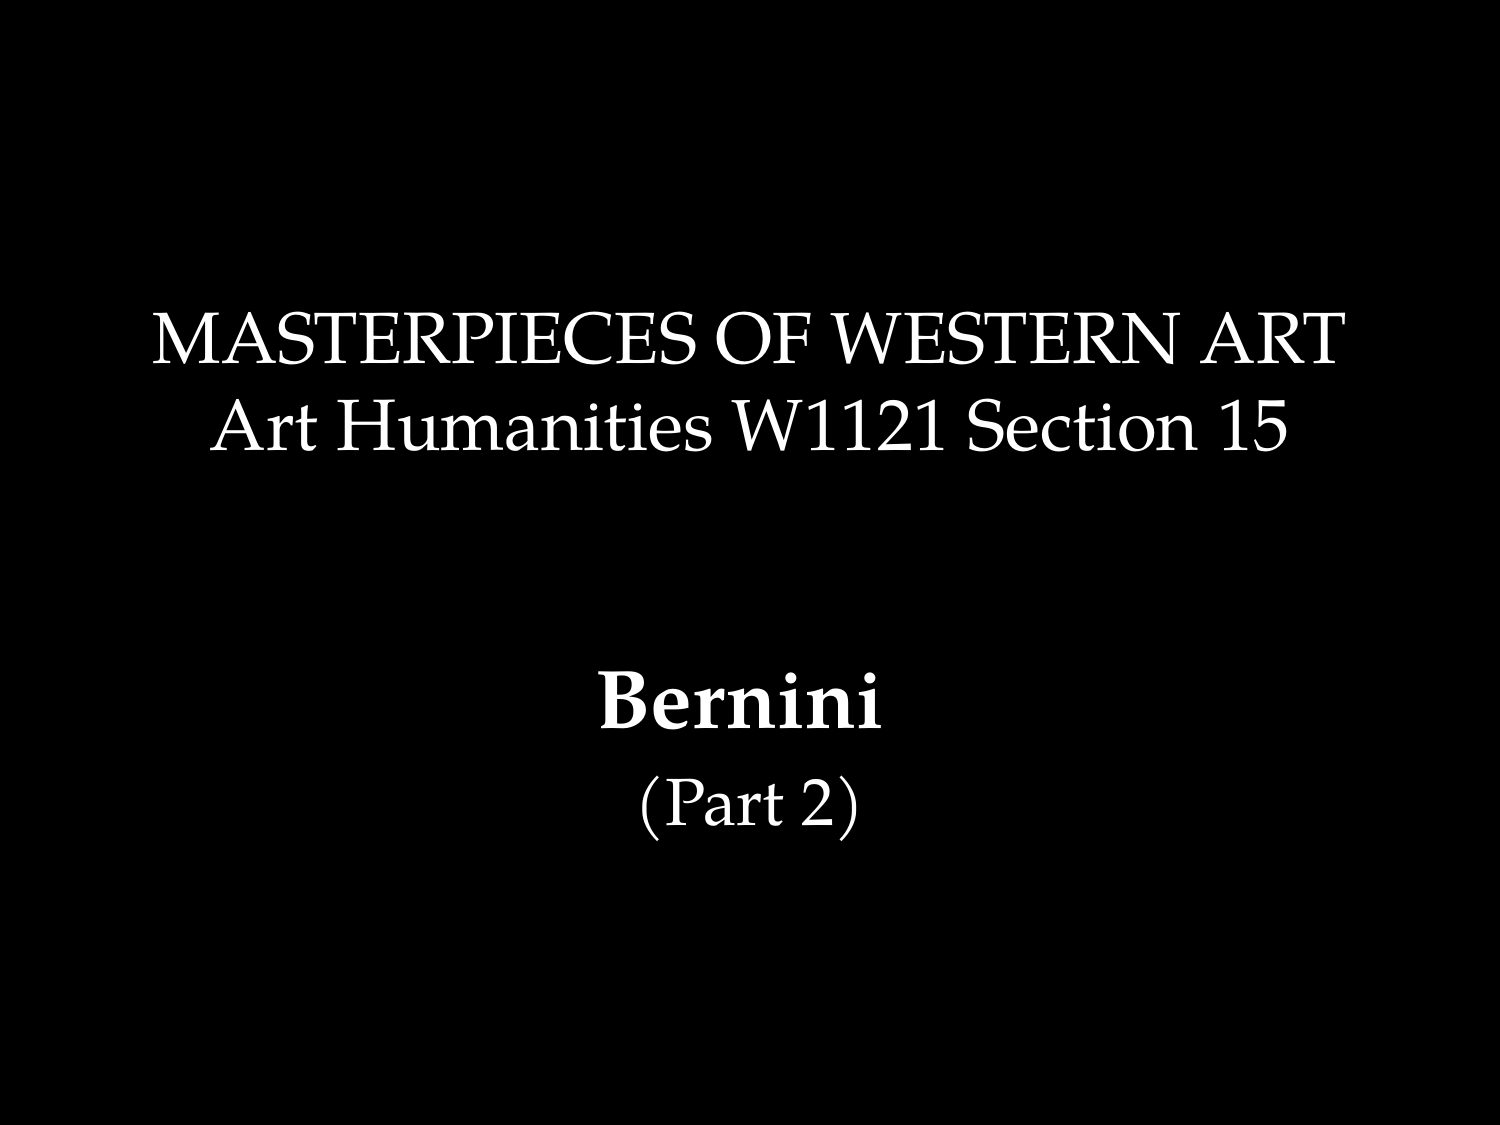

# MASTERPIECES OF WESTERN ART Art Humanities W1121 Section 15
Bernini
(Part 2)